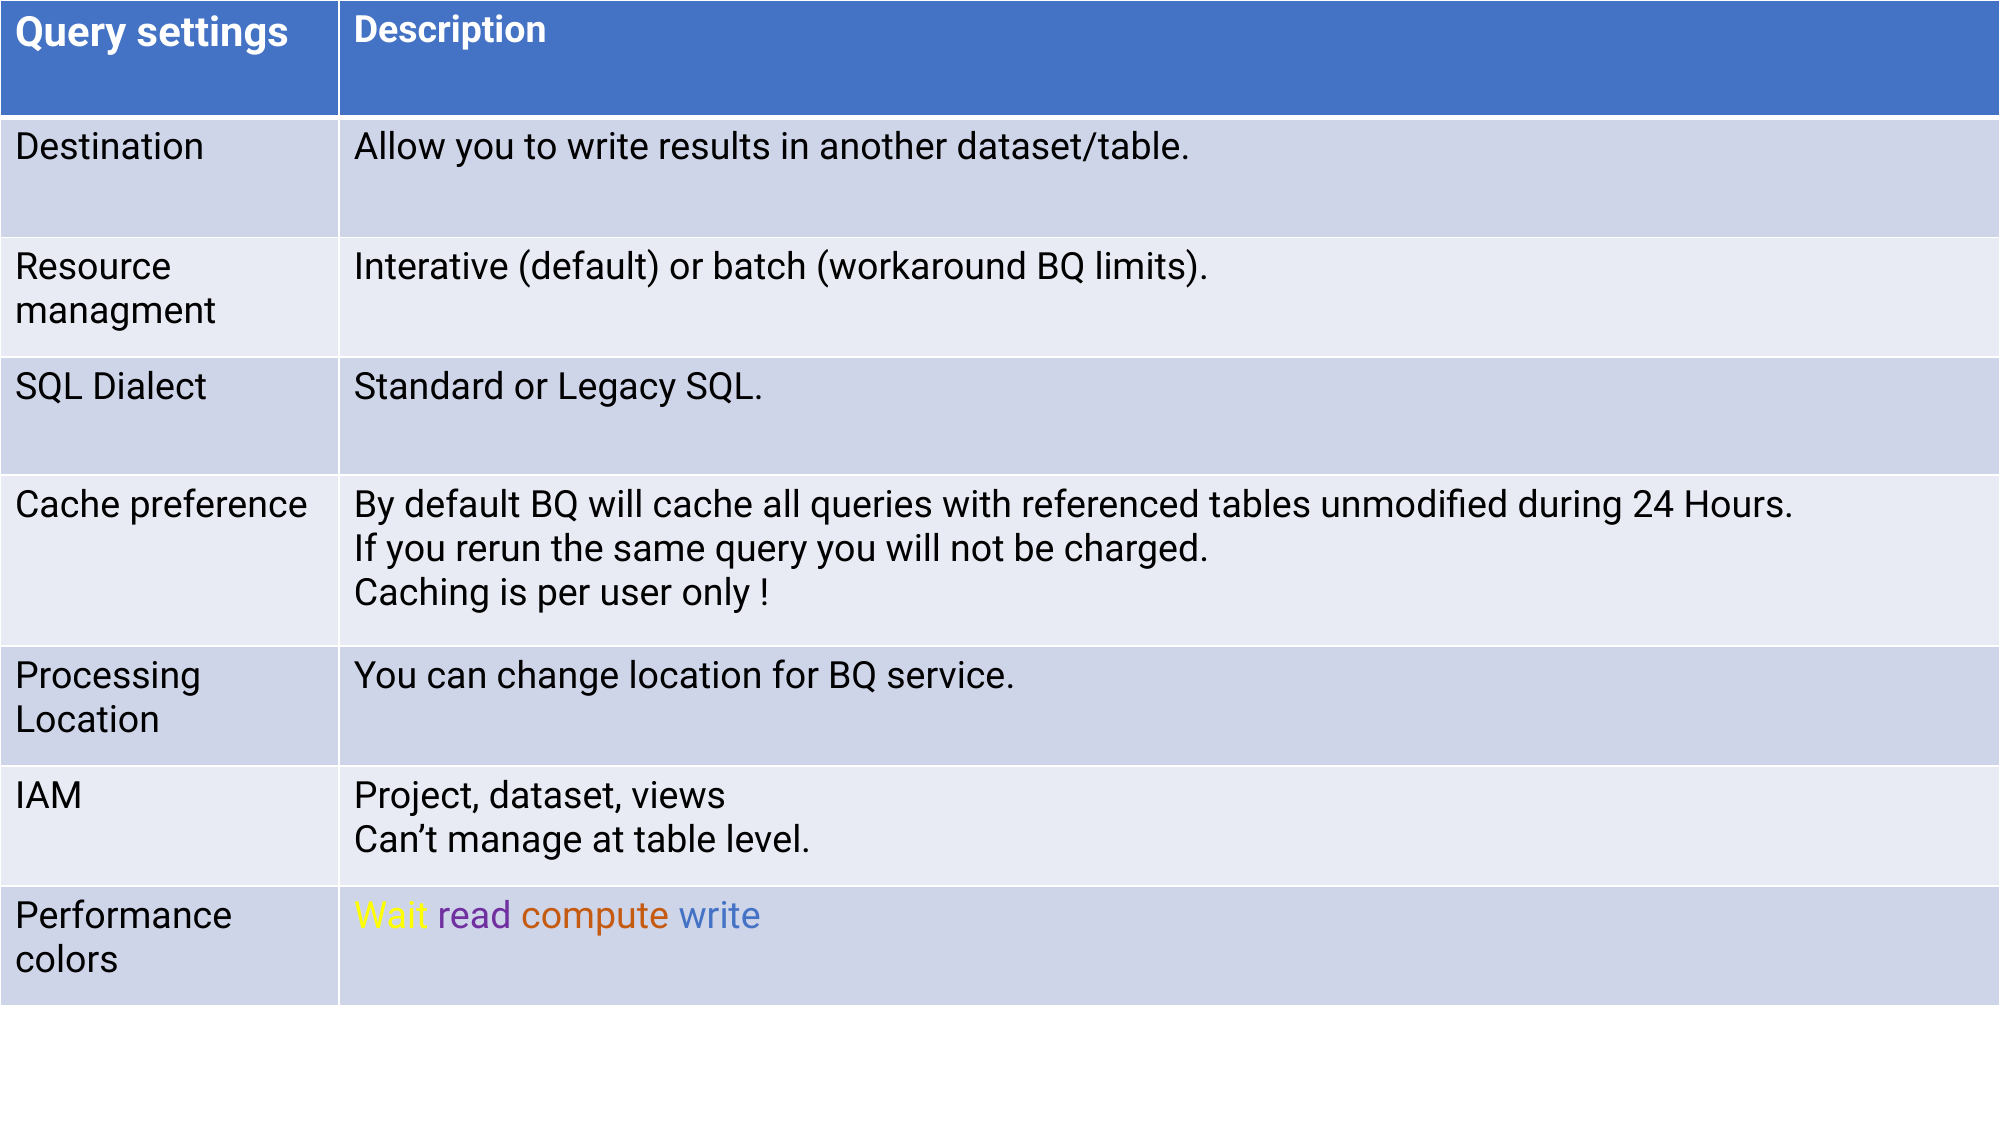

| Query settings | Description |
| --- | --- |
| Destination | Allow you to write results in another dataset/table. |
| Resource managment | Interative (default) or batch (workaround BQ limits). |
| SQL Dialect | Standard or Legacy SQL. |
| Cache preference | By default BQ will cache all queries with referenced tables unmodified during 24 Hours. If you rerun the same query you will not be charged. Caching is per user only ! |
| Processing Location | You can change location for BQ service. |
| IAM | Project, dataset, views Can’t manage at table level. |
| Performance colors | Wait read compute write |